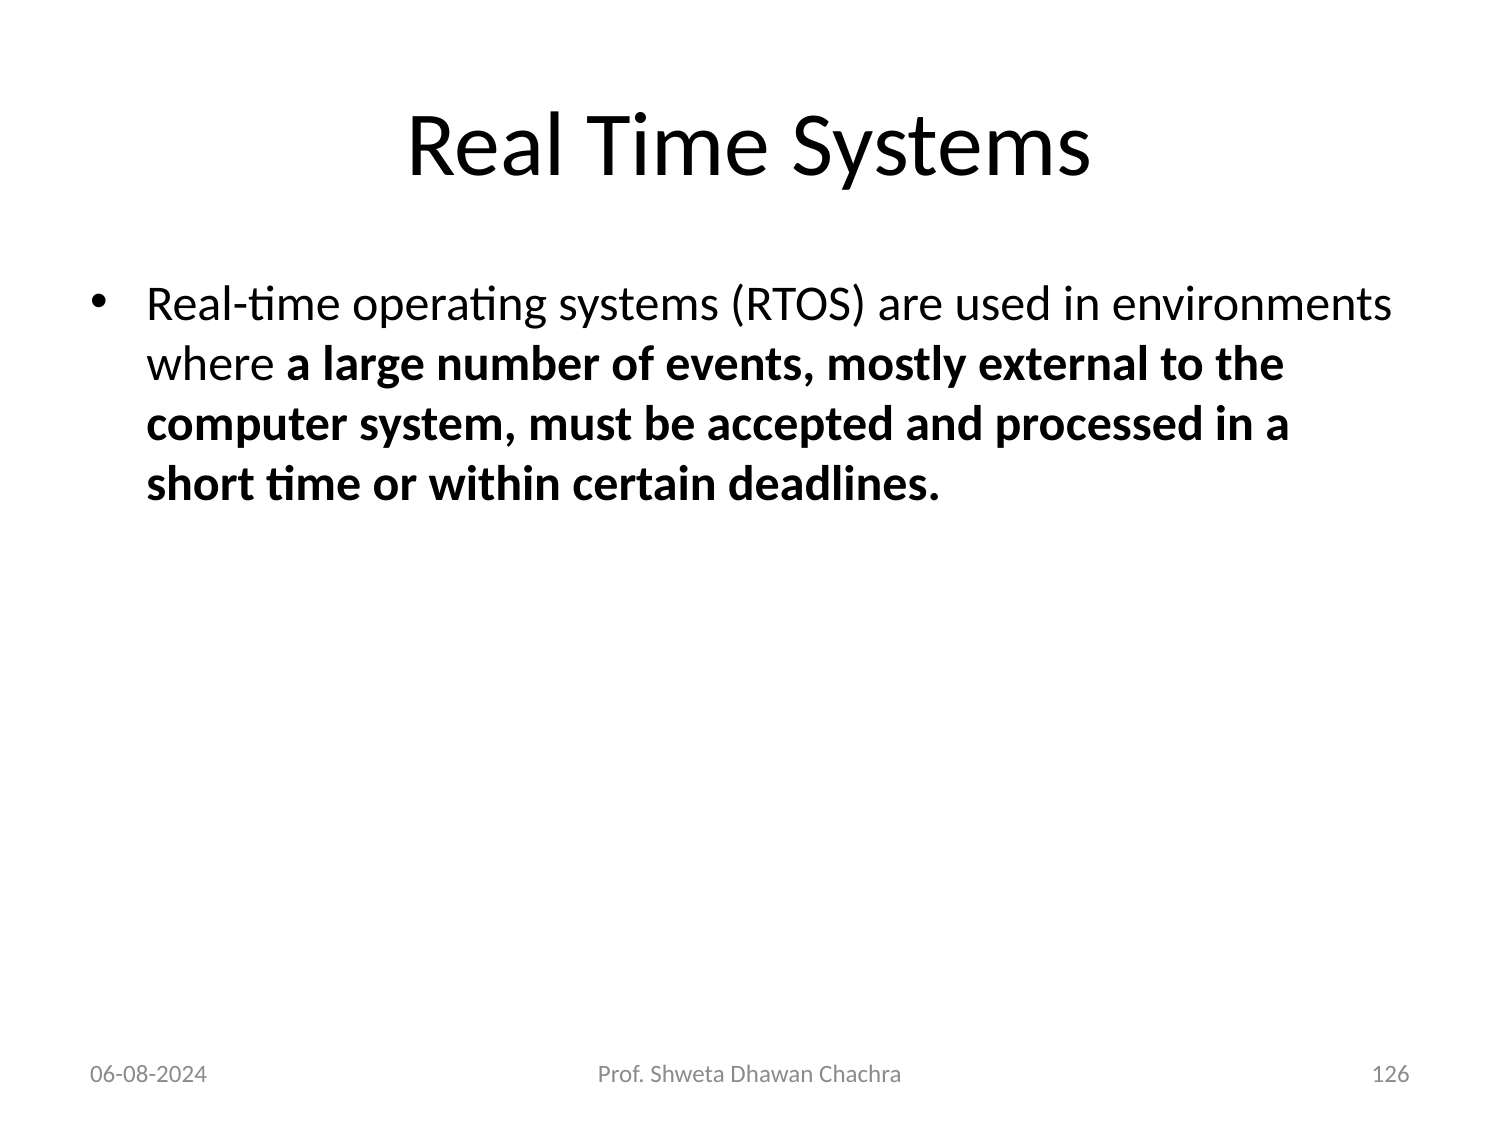

# Real Time Systems
Real-time operating systems (RTOS) are used in environments where a large number of events, mostly external to the computer system, must be accepted and processed in a short time or within certain deadlines.
06-08-2024
Prof. Shweta Dhawan Chachra
126